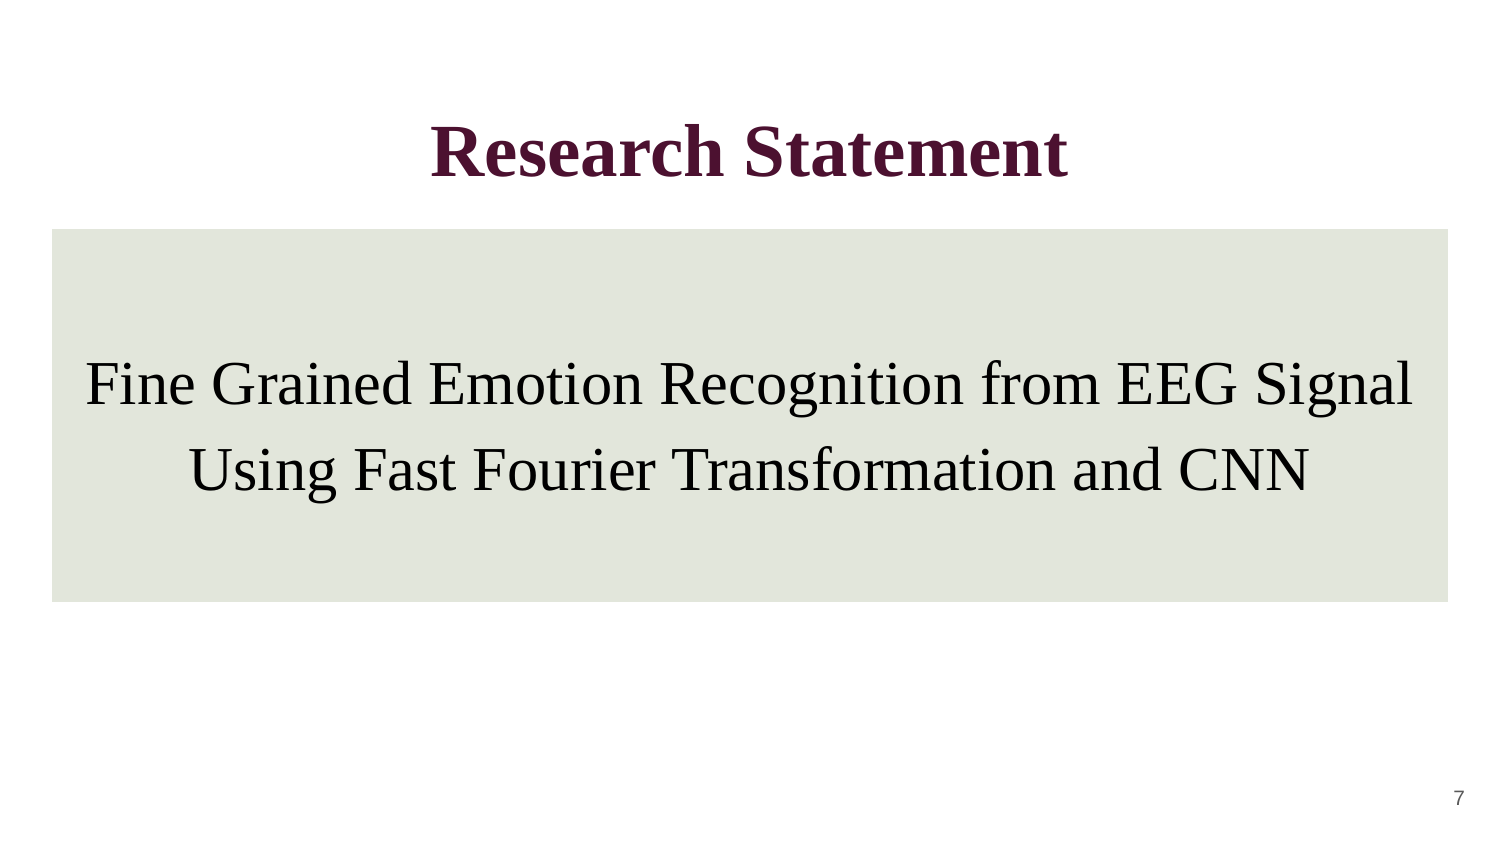

# Research Statement

Fine Grained Emotion Recognition from EEG Signal Using Fast Fourier Transformation and CNN

7